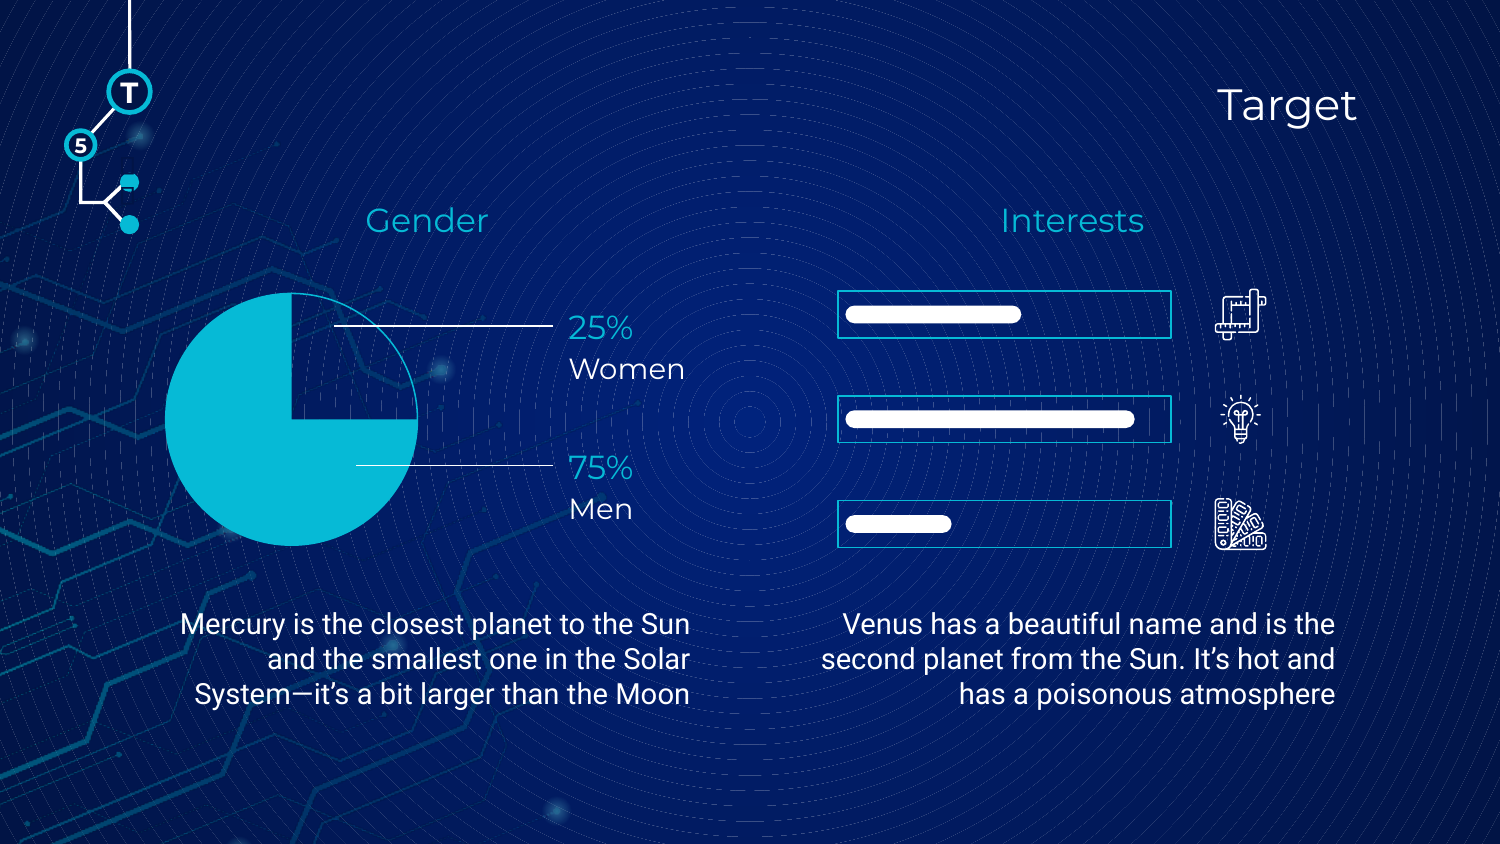

# Target
T
5
🠺
Gender
Interests

🠺

25%

Women

75%
Men

Mercury is the closest planet to the Sun and the smallest one in the Solar System—it’s a bit larger than the Moon

Venus has a beautiful name and is the second planet from the Sun. It’s hot and has a poisonous atmosphere